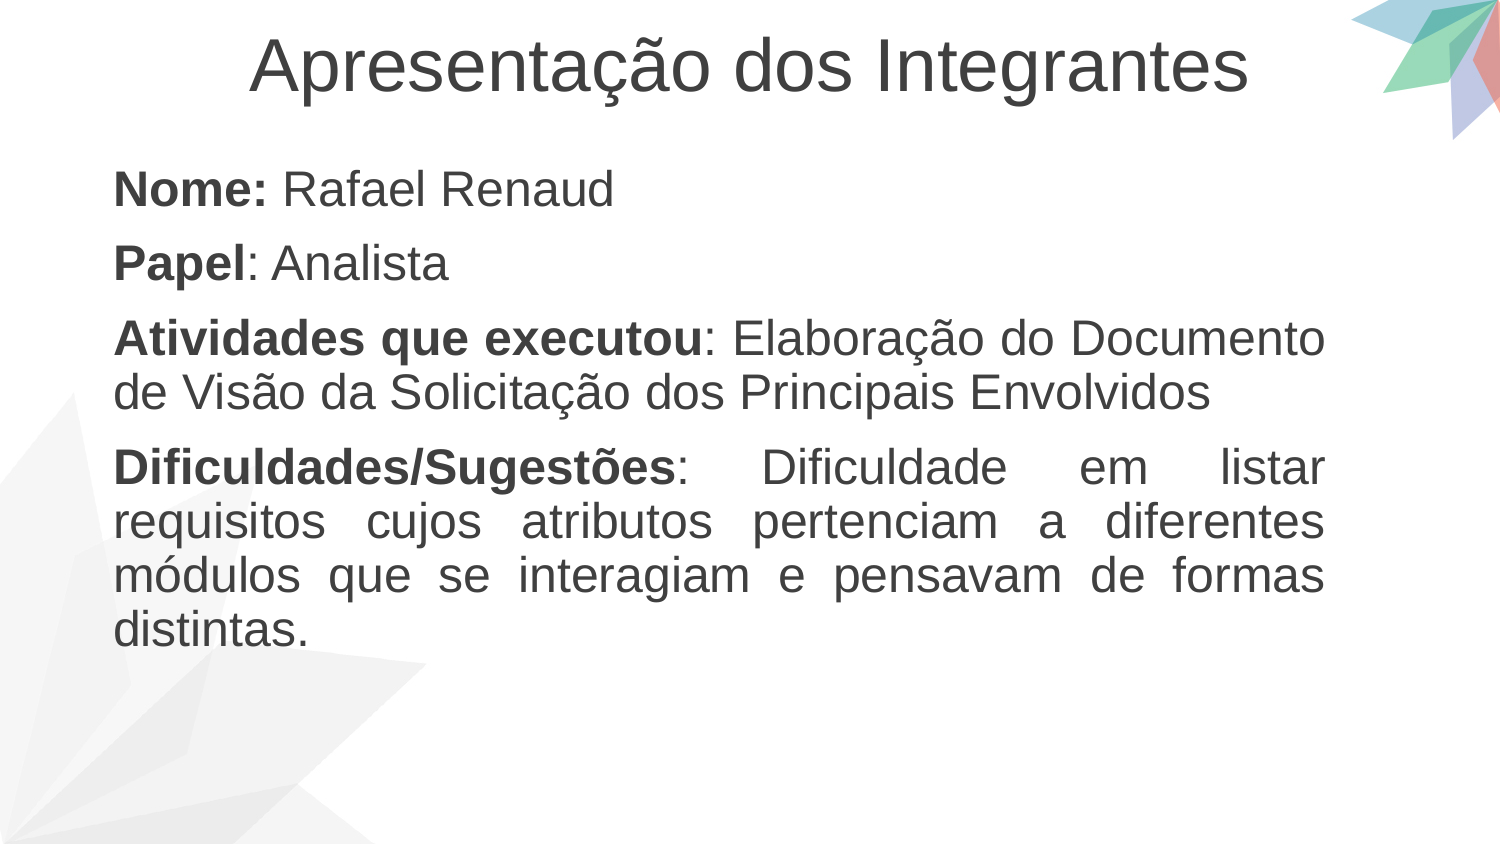

Apresentação dos Integrantes
Nome: Rafael Renaud
Papel: Analista
Atividades que executou: Elaboração do Documento de Visão da Solicitação dos Principais Envolvidos
Dificuldades/Sugestões: Dificuldade em listar requisitos cujos atributos pertenciam a diferentes módulos que se interagiam e pensavam de formas distintas.